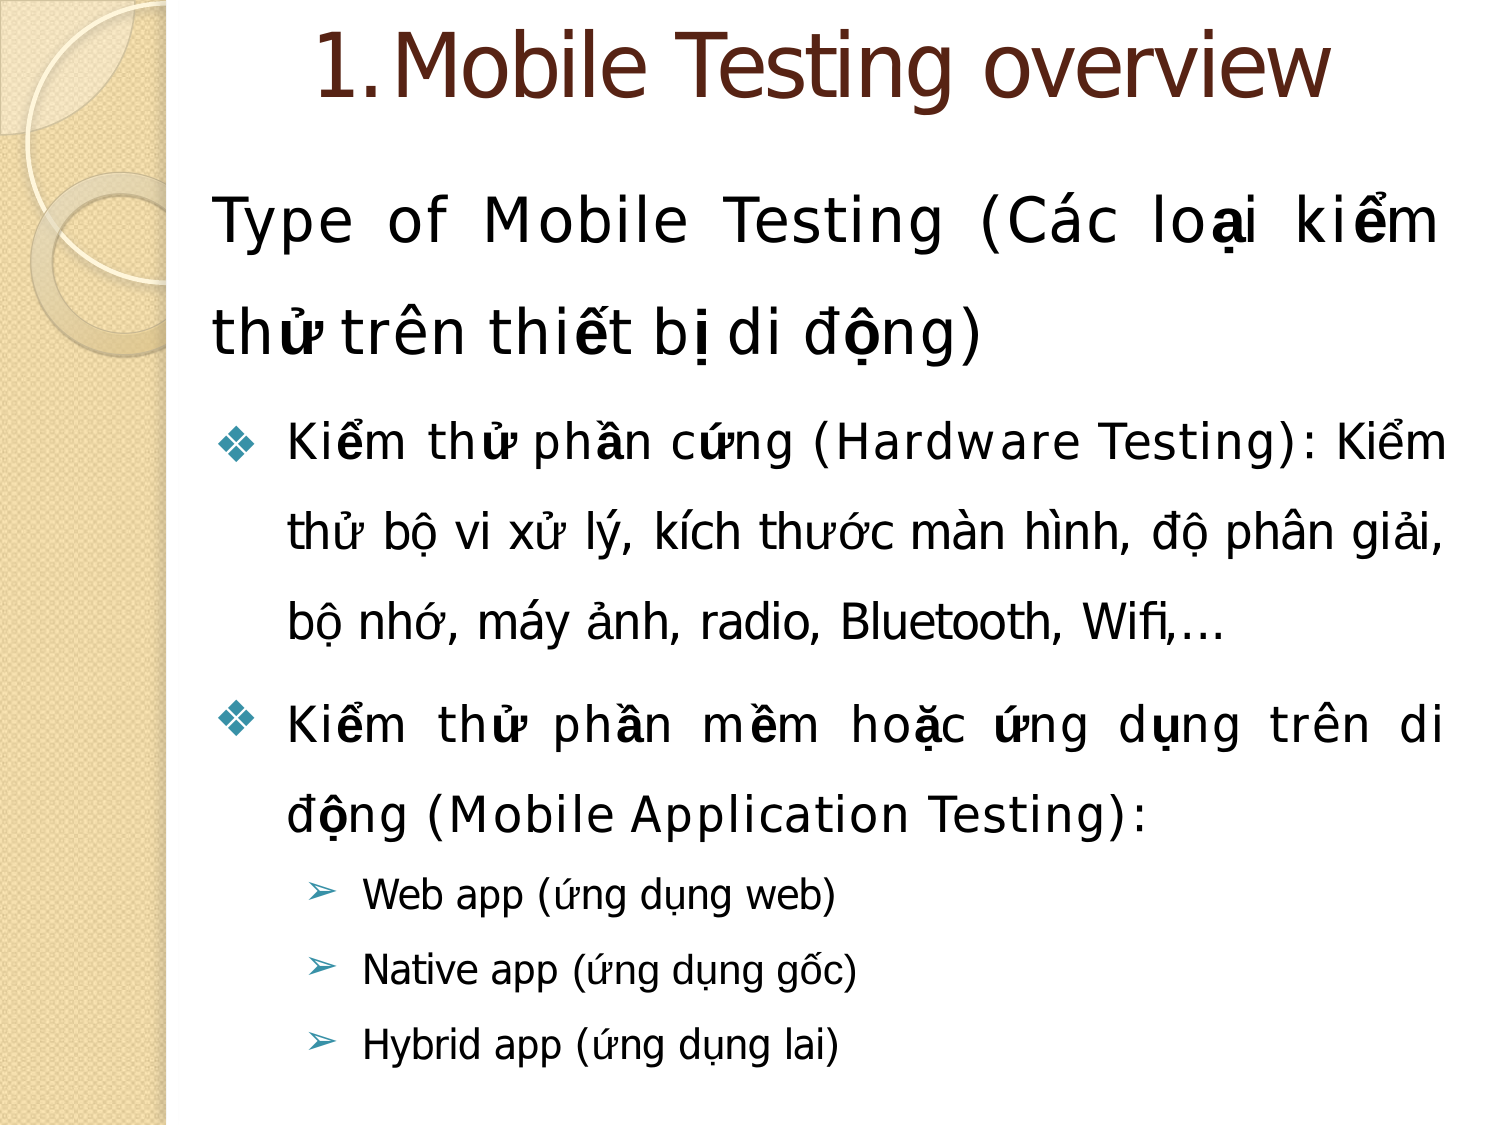

Mobile Testing overview

Type of Mobile Testing (Các loại kiểm thử trên thiết bị di động)
Kiểm thử phần cứng (Hardware Testing): Kiểm thử bộ vi xử lý, kích thước màn hình, độ phân giải, bộ nhớ, máy ảnh, radio, Bluetooth, Wifi,...
Kiểm thử phần mềm hoặc ứng dụng trên di động (Mobile Application Testing):
Web app (ứng dụng web)
Native app (ứng dụng gốc)
Hybrid app (ứng dụng lai)